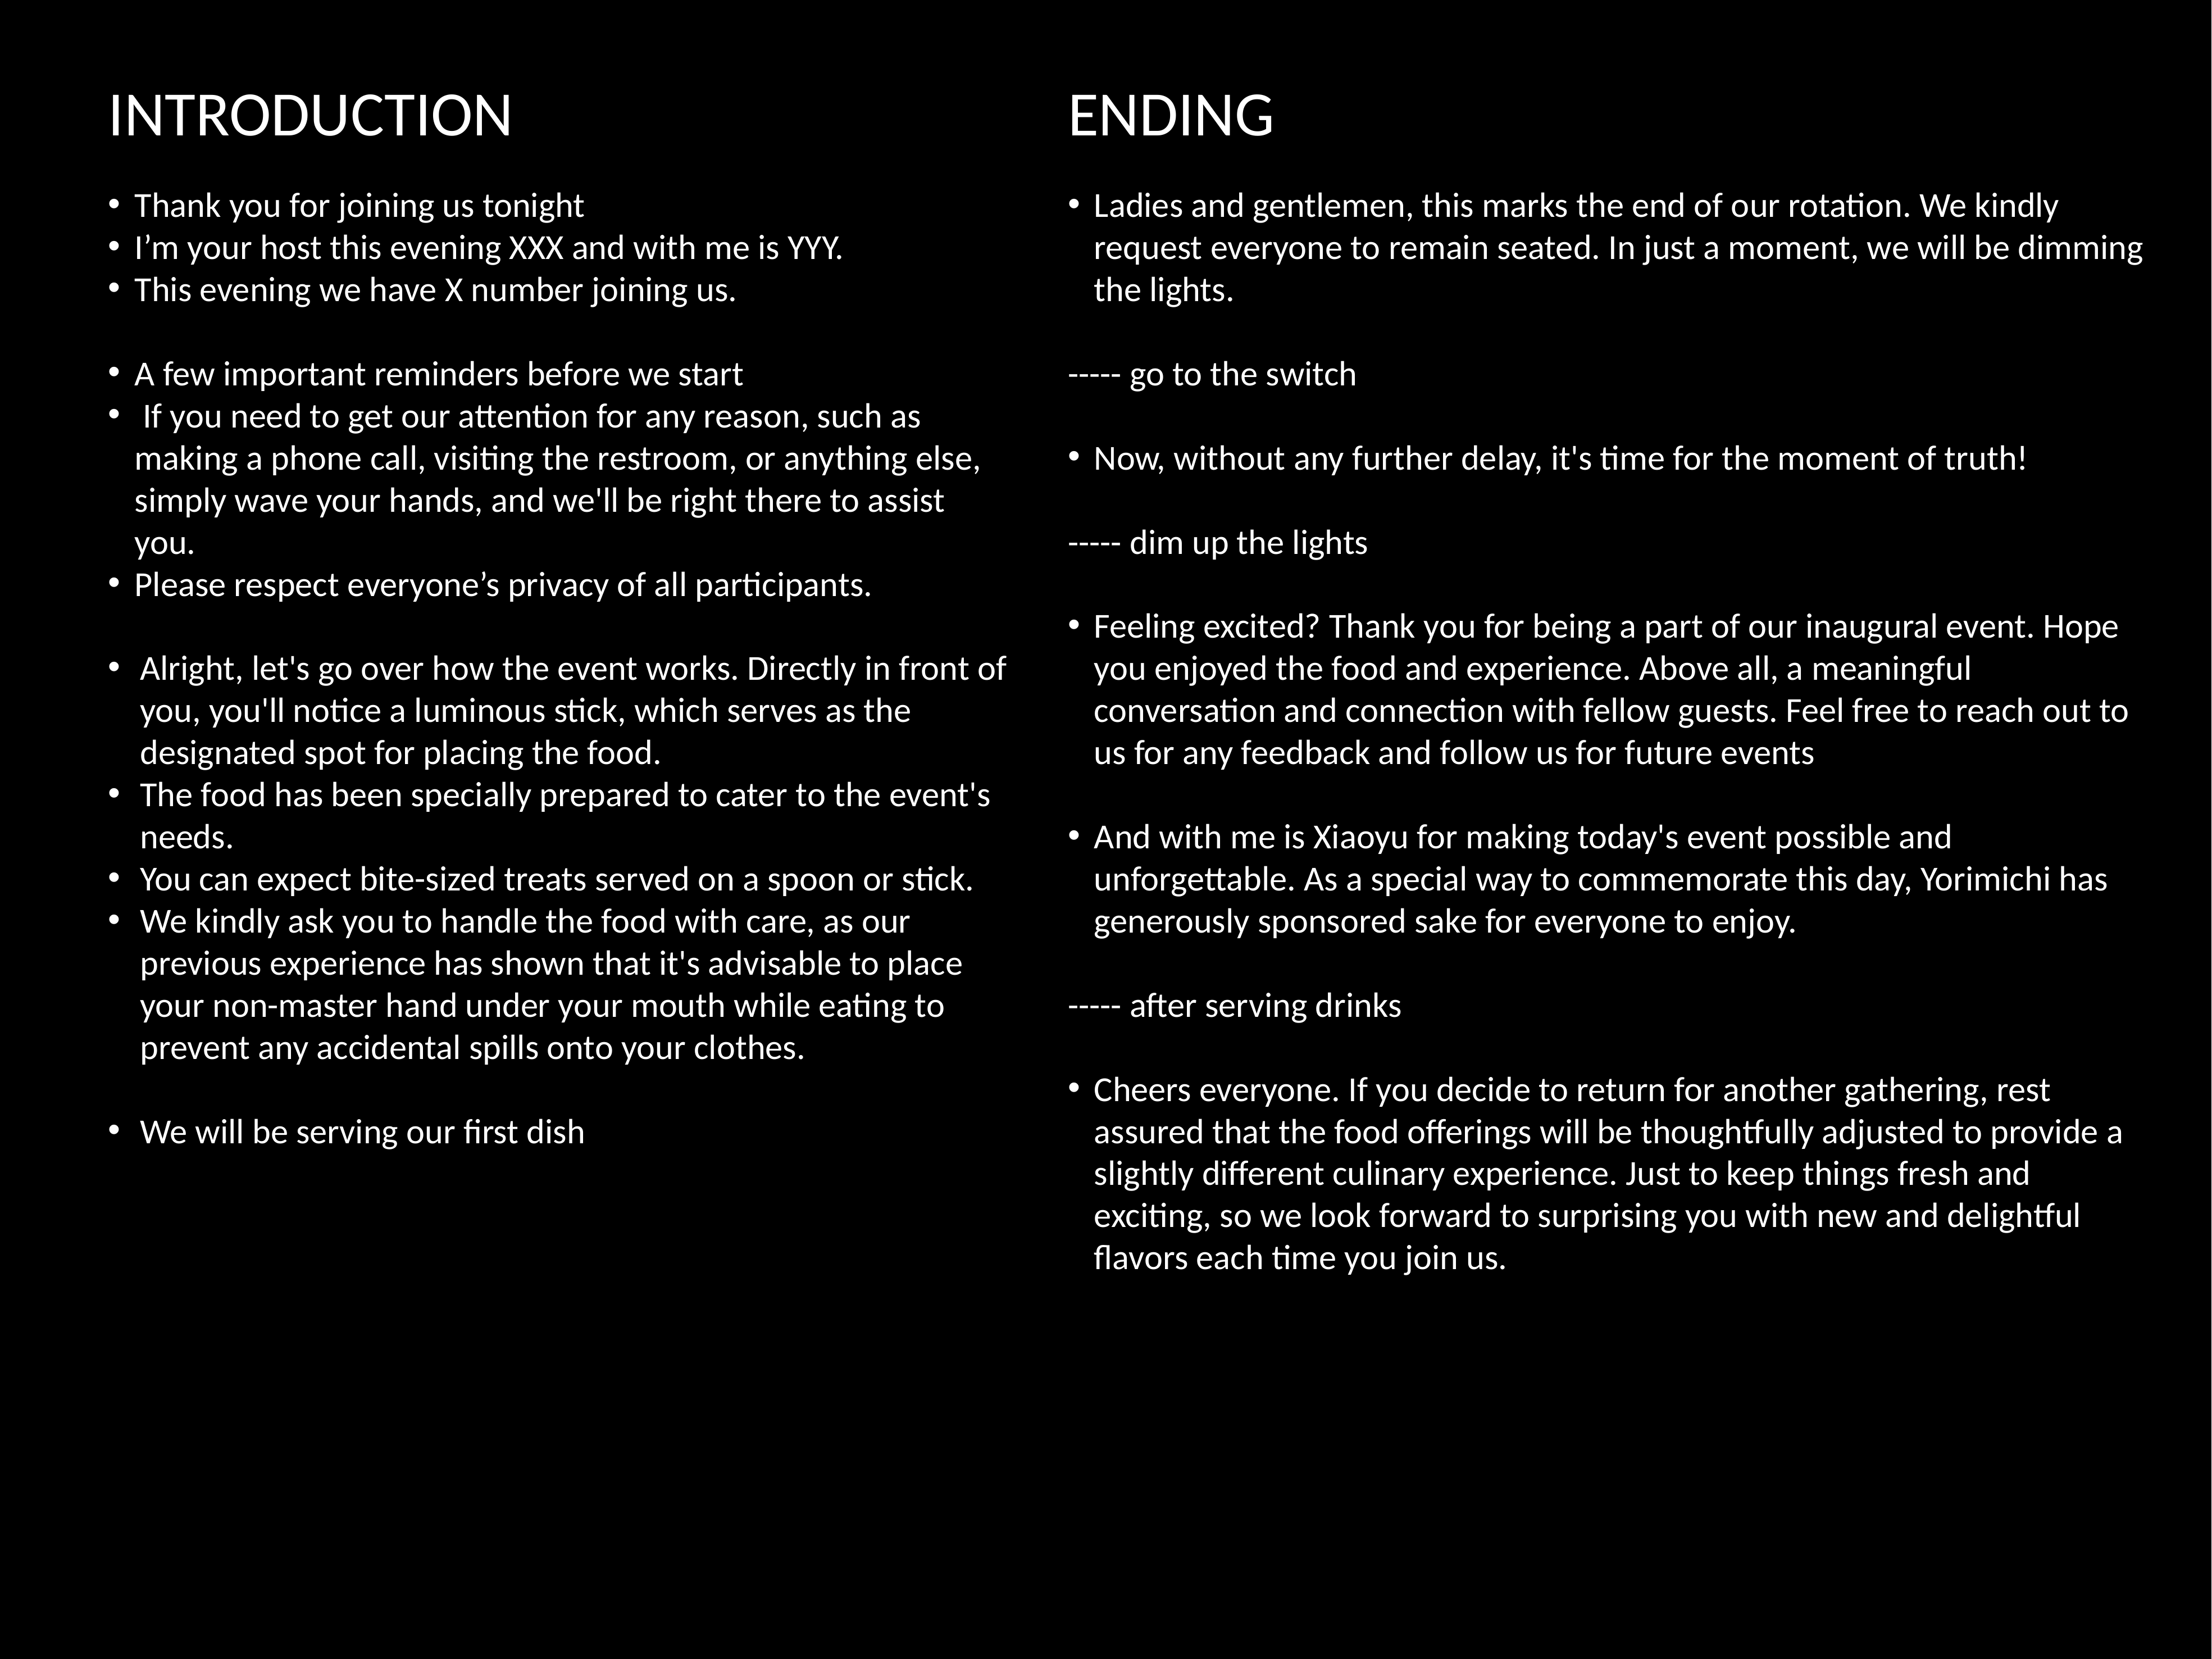

INTRODUCTION

Thank you for joining us tonight
I’m your host this evening XXX and with me is YYY.
This evening we have X number joining us.

A few important reminders before we start
 If you need to get our attention for any reason, such as making a phone call, visiting the restroom, or anything else, simply wave your hands, and we'll be right there to assist you.
Please respect everyone’s privacy of all participants.

Alright, let's go over how the event works. Directly in front of you, you'll notice a luminous stick, which serves as the designated spot for placing the food.
The food has been specially prepared to cater to the event's needs.
You can expect bite-sized treats served on a spoon or stick.
We kindly ask you to handle the food with care, as our previous experience has shown that it's advisable to place your non-master hand under your mouth while eating to prevent any accidental spills onto your clothes.

We will be serving our first dish
ENDING

Ladies and gentlemen, this marks the end of our rotation. We kindly request everyone to remain seated. In just a moment, we will be dimming the lights.

----- go to the switch
Now, without any further delay, it's time for the moment of truth!

----- dim up the lights

Feeling excited? Thank you for being a part of our inaugural event. Hope you enjoyed the food and experience. Above all, a meaningful conversation and connection with fellow guests. Feel free to reach out to us for any feedback and follow us for future events

And with me is Xiaoyu for making today's event possible and unforgettable. As a special way to commemorate this day, Yorimichi has generously sponsored sake for everyone to enjoy.

----- after serving drinks

Cheers everyone. If you decide to return for another gathering, rest assured that the food offerings will be thoughtfully adjusted to provide a slightly different culinary experience. Just to keep things fresh and exciting, so we look forward to surprising you with new and delightful flavors each time you join us.